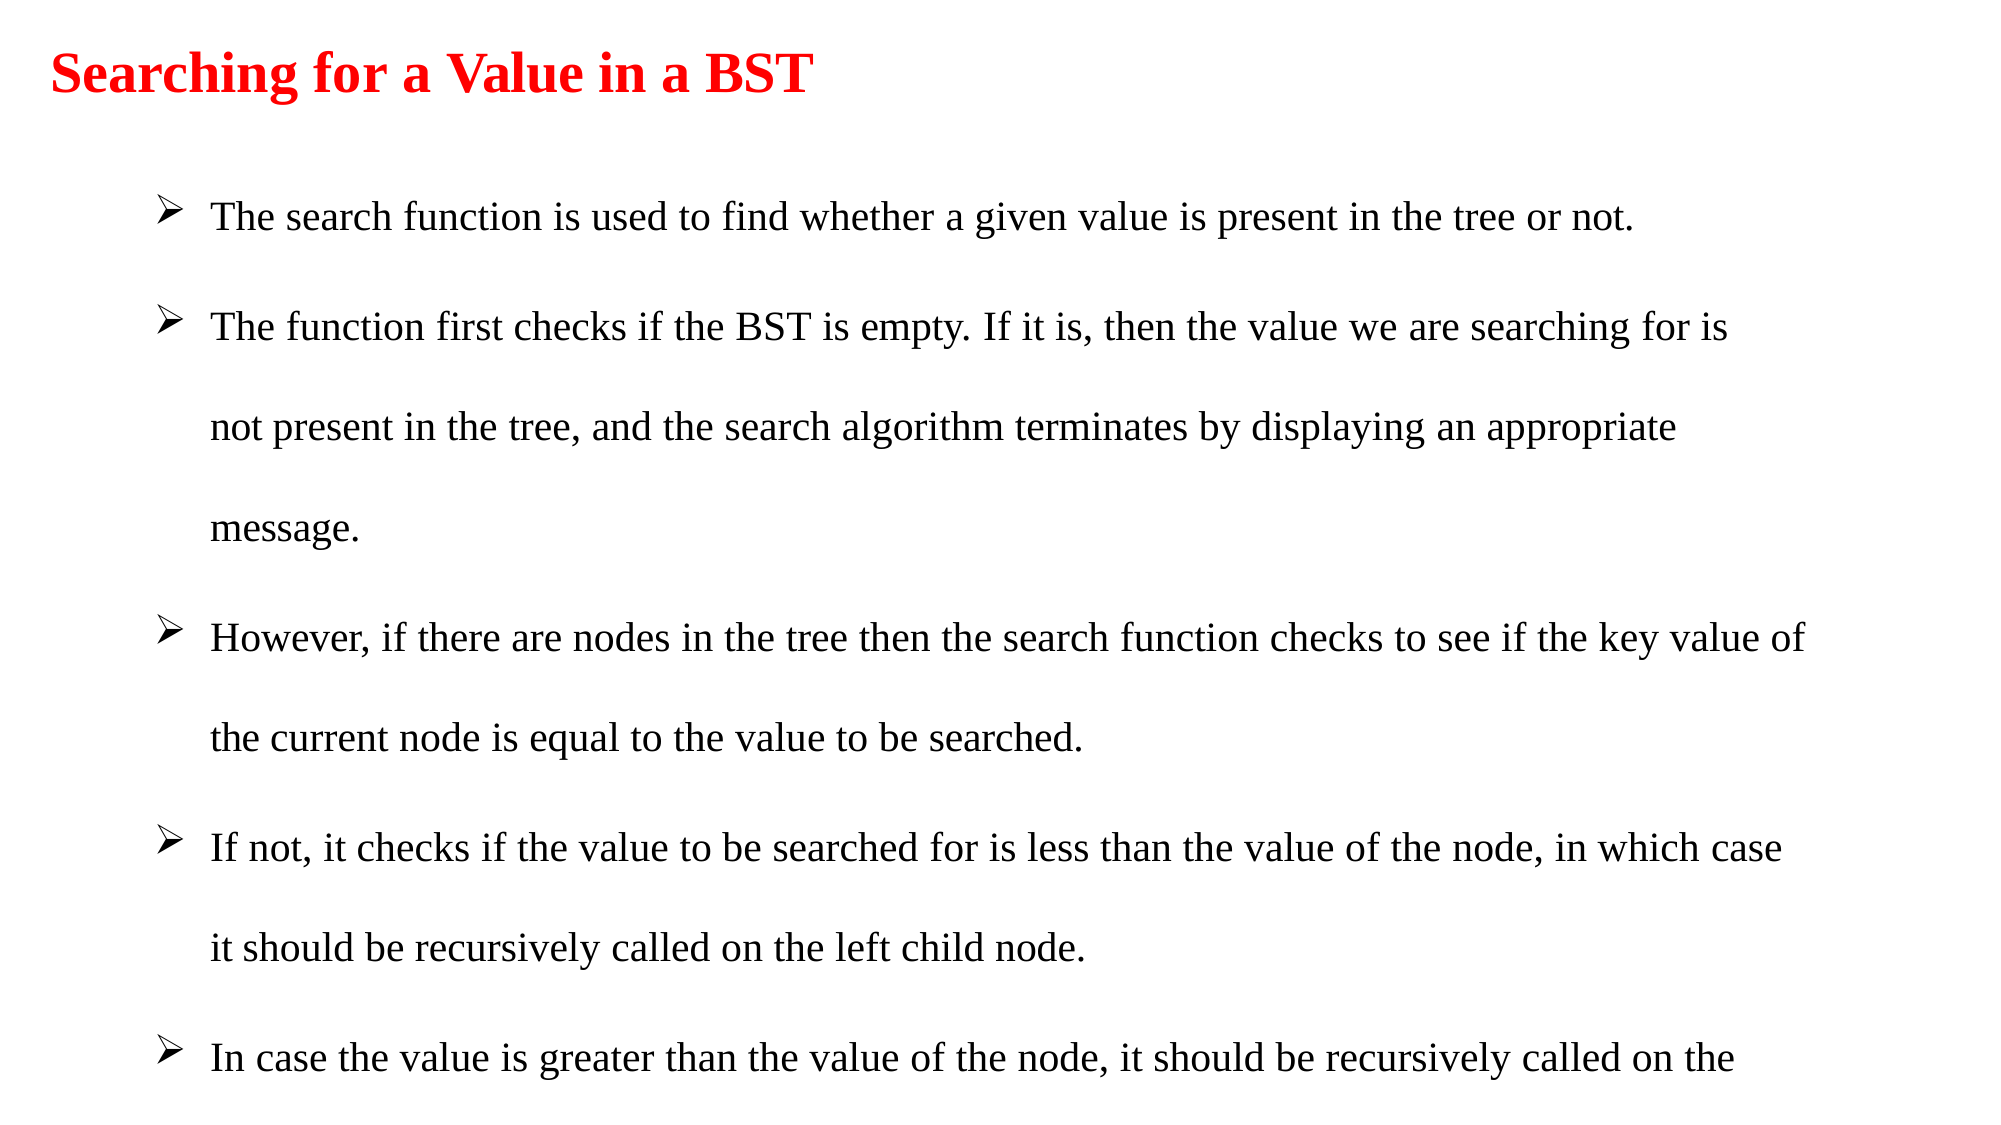

# Searching for a Value in a BST
The search function is used to find whether a given value is present in the tree or not.
The function first checks if the BST is empty. If it is, then the value we are searching for is not present in the tree, and the search algorithm terminates by displaying an appropriate message.
However, if there are nodes in the tree then the search function checks to see if the key value of the current node is equal to the value to be searched.
If not, it checks if the value to be searched for is less than the value of the node, in which case it should be recursively called on the left child node.
In case the value is greater than the value of the node, it should be recursively called on the right child node.